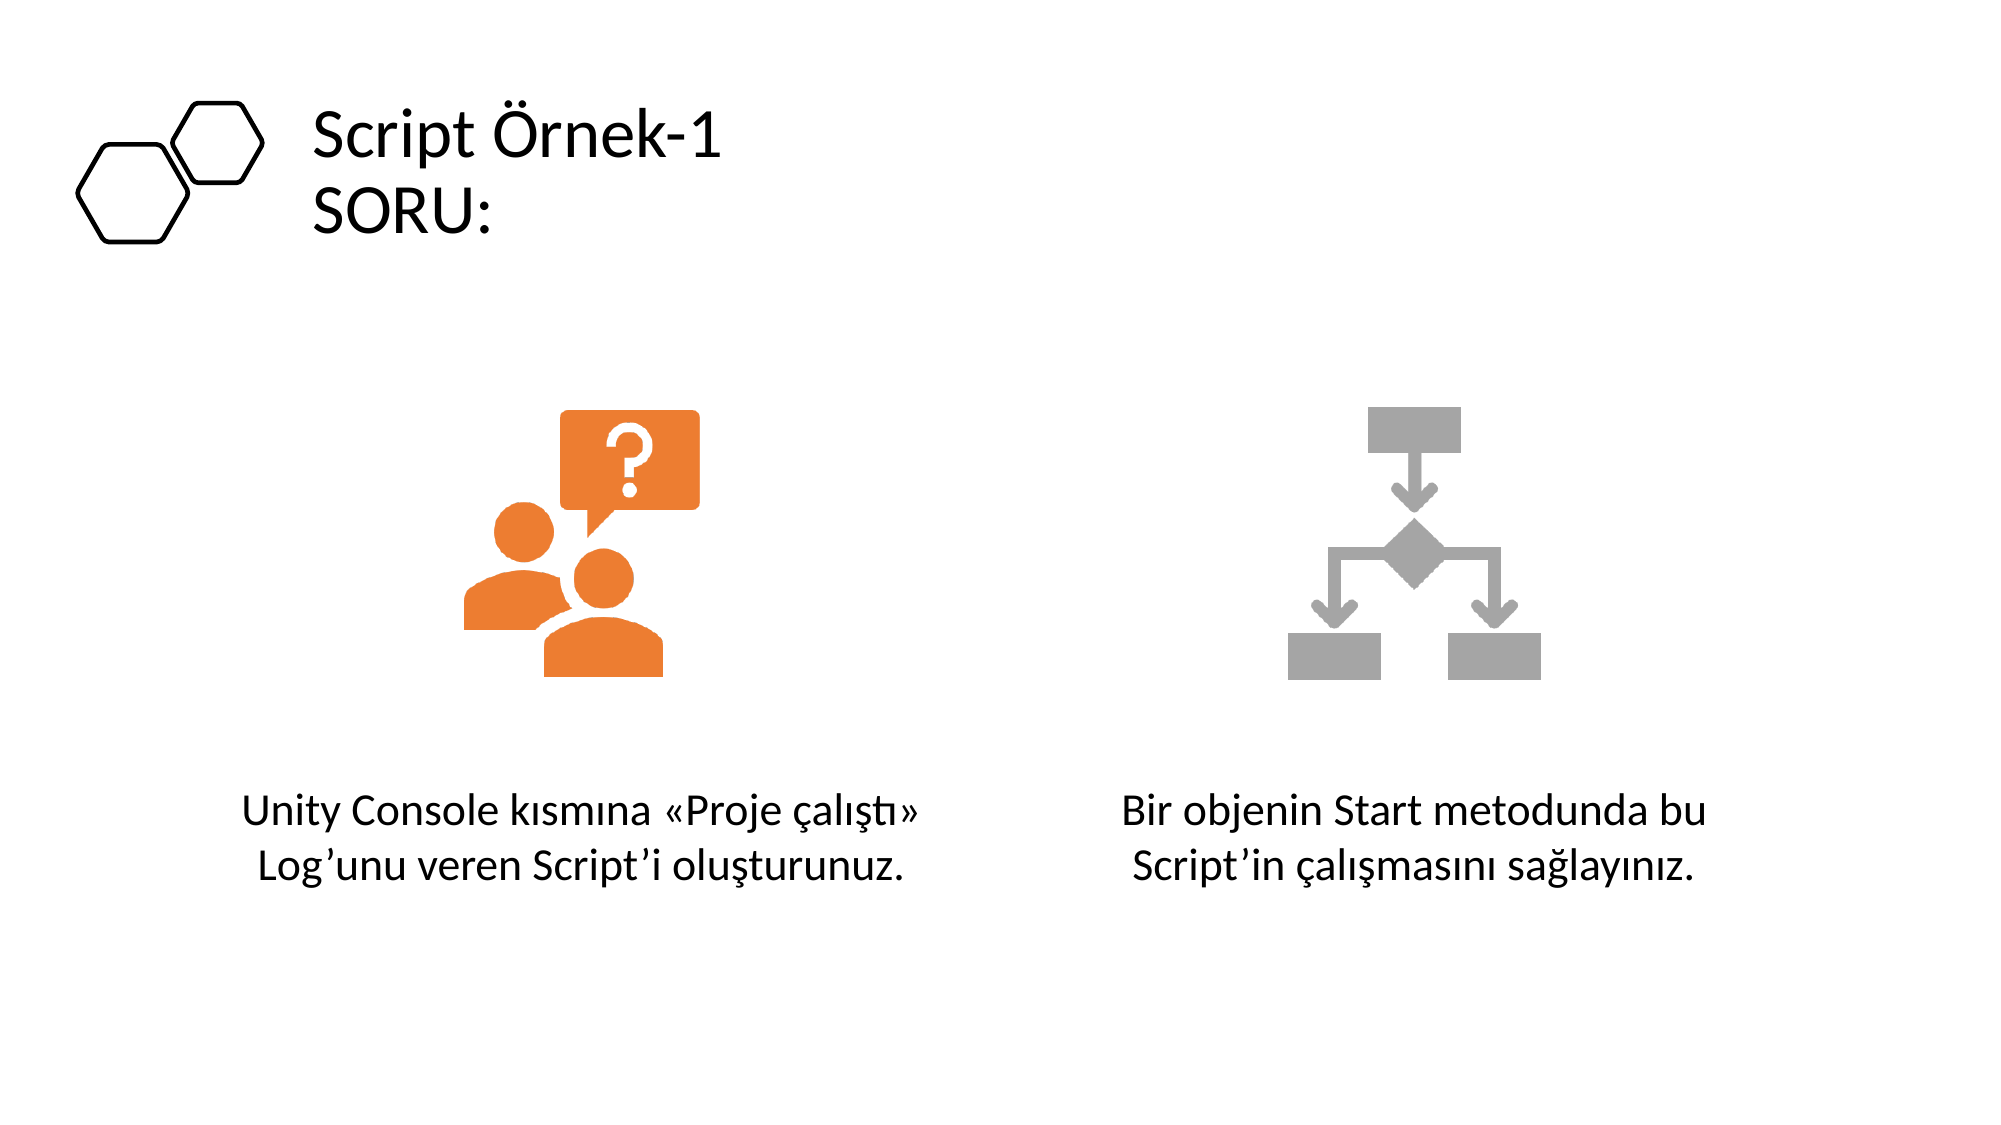

# Script Örnek-1 SORU:

Unity Console kısmına «Proje çalıştı» Log’unu veren Script’i oluşturunuz.
Bir objenin Start metodunda bu Script’in çalışmasını sağlayınız.